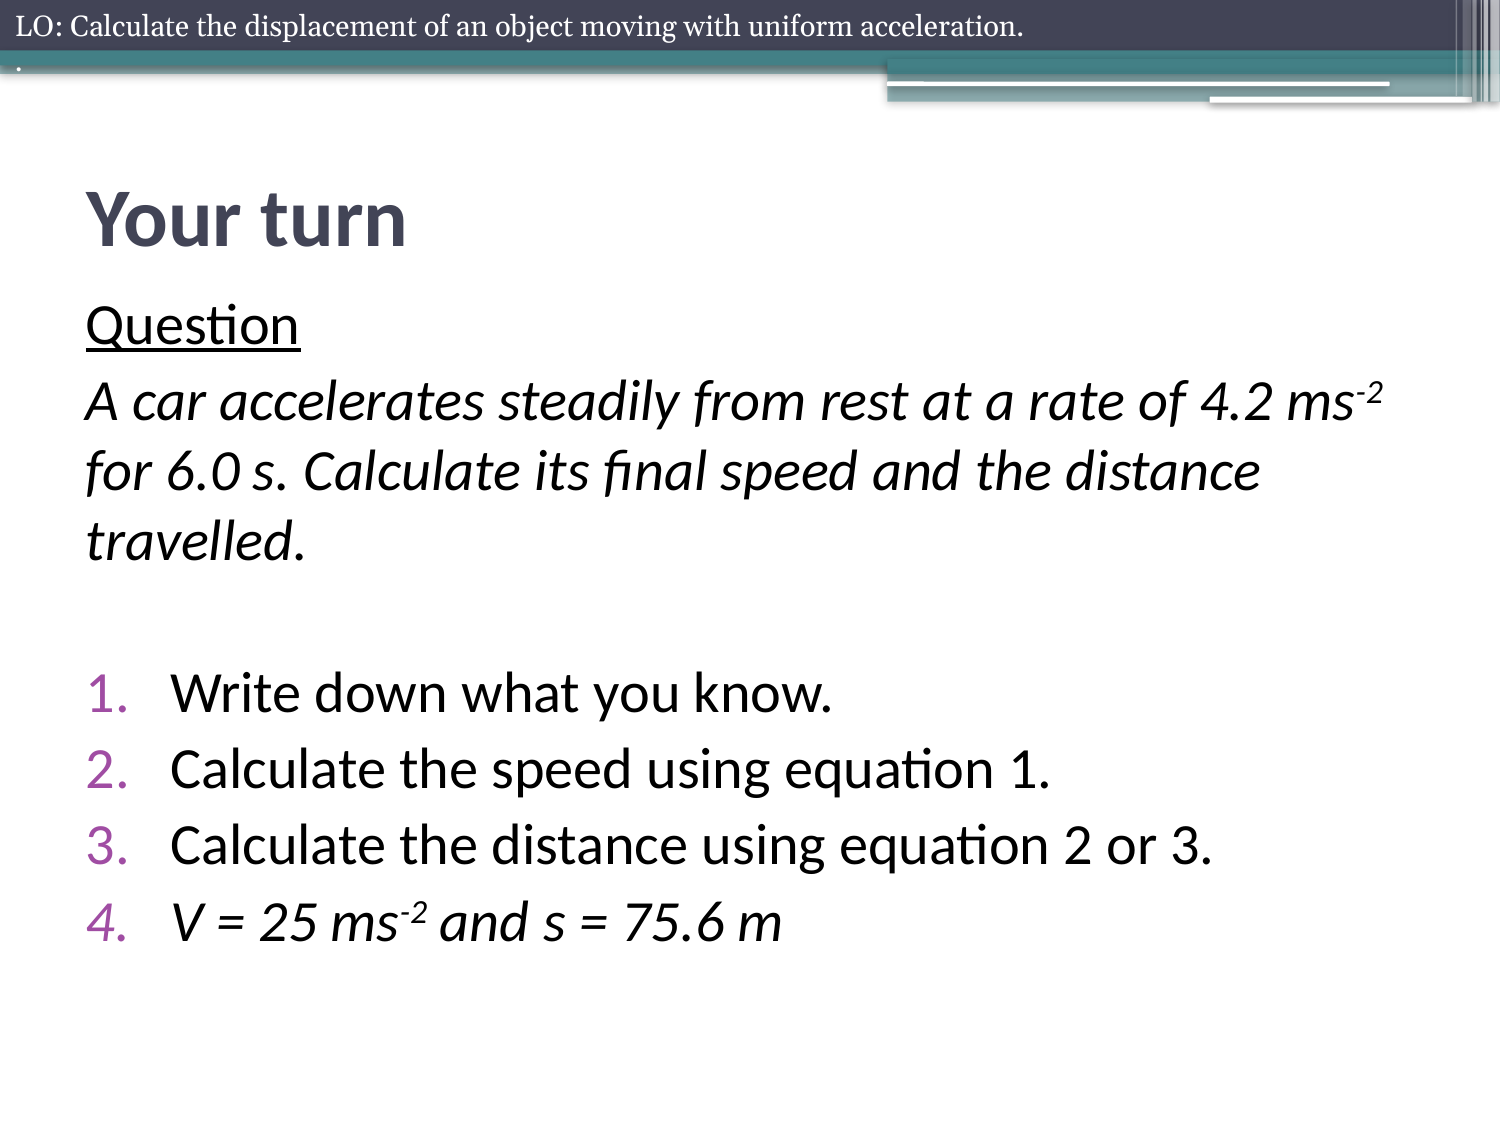

LO: Calculate the displacement of an object moving with uniform acceleration.
.
# Your turn
Question
A car accelerates steadily from rest at a rate of 4.2 ms-2 for 6.0 s. Calculate its final speed and the distance travelled.

Write down what you know.
Calculate the speed using equation 1.
Calculate the distance using equation 2 or 3.
V = 25 ms-2 and s = 75.6 m